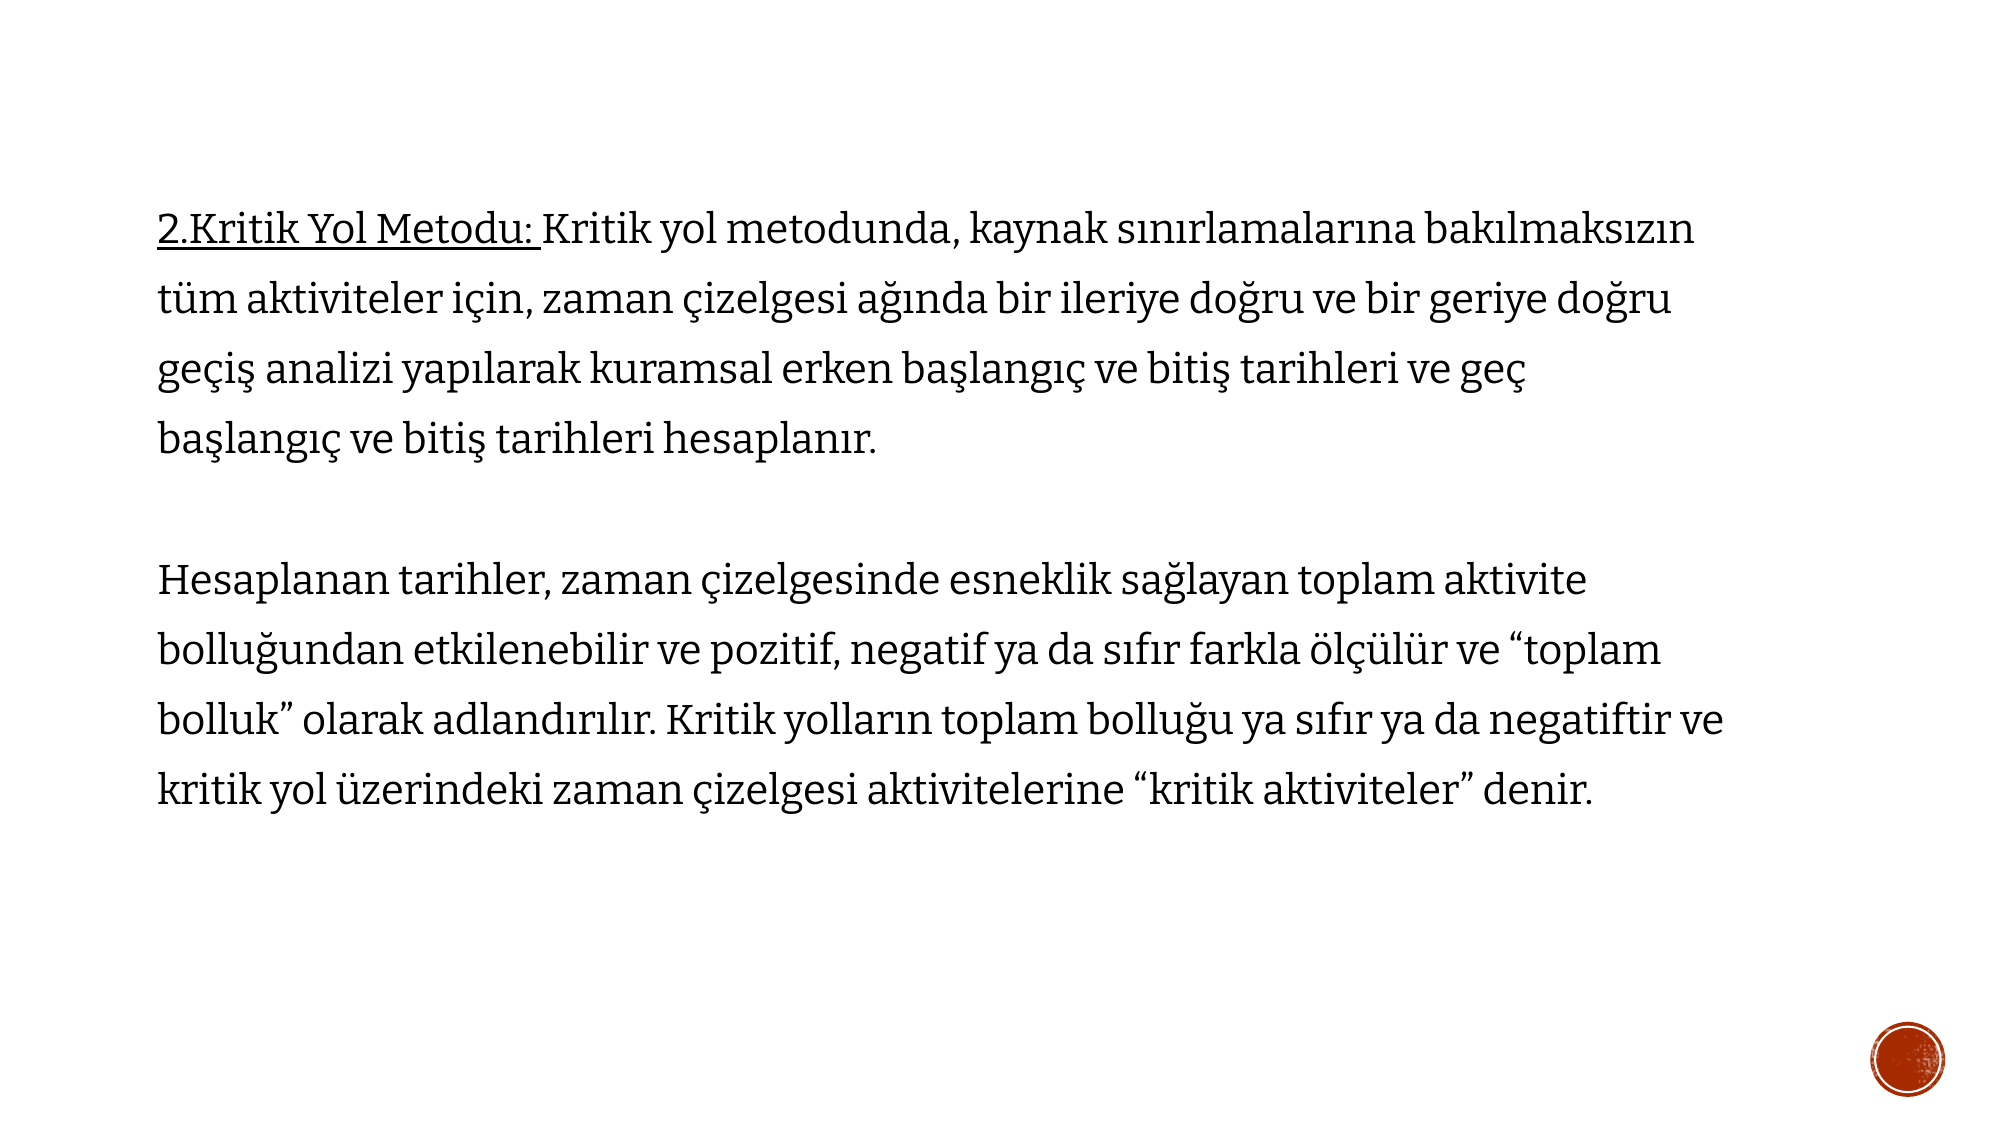

2.Kritik Yol Metodu: Kritik yol metodunda, kaynak sınırlamalarına bakılmaksızın
 tüm aktiviteler için, zaman çizelgesi ağında bir ileriye doğru ve bir geriye doğru
 geçiş analizi yapılarak kuramsal erken başlangıç ve bitiş tarihleri ve geç
 başlangıç ve bitiş tarihleri hesaplanır.

 Hesaplanan tarihler, zaman çizelgesinde esneklik sağlayan toplam aktivite
 bolluğundan etkilenebilir ve pozitif, negatif ya da sıfır farkla ölçülür ve “toplam
 bolluk” olarak adlandırılır. Kritik yolların toplam bolluğu ya sıfır ya da negatiftir ve
 kritik yol üzerindeki zaman çizelgesi aktivitelerine “kritik aktiviteler” denir.